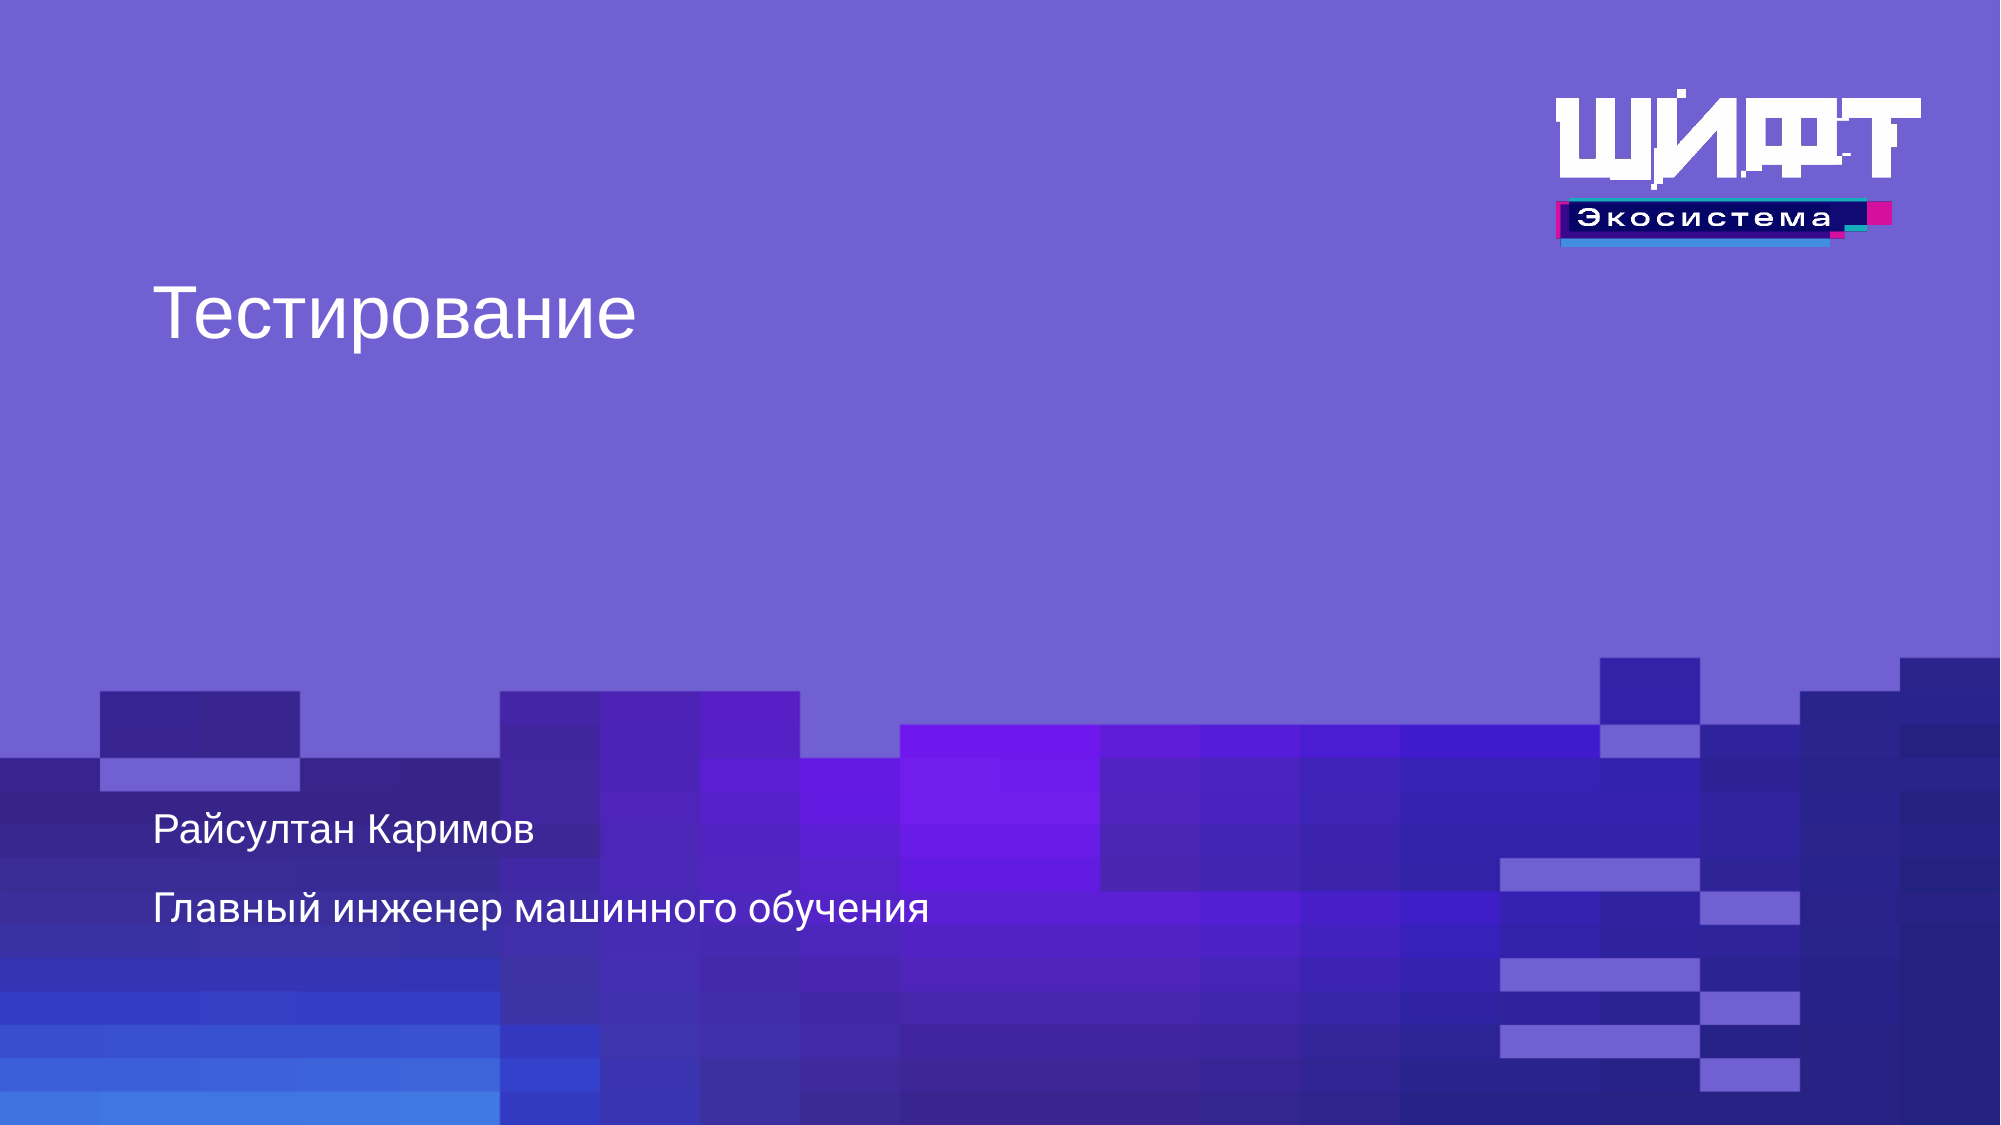

# Тестирование
Райсултан Каримов
Главный инженер машинного обучения